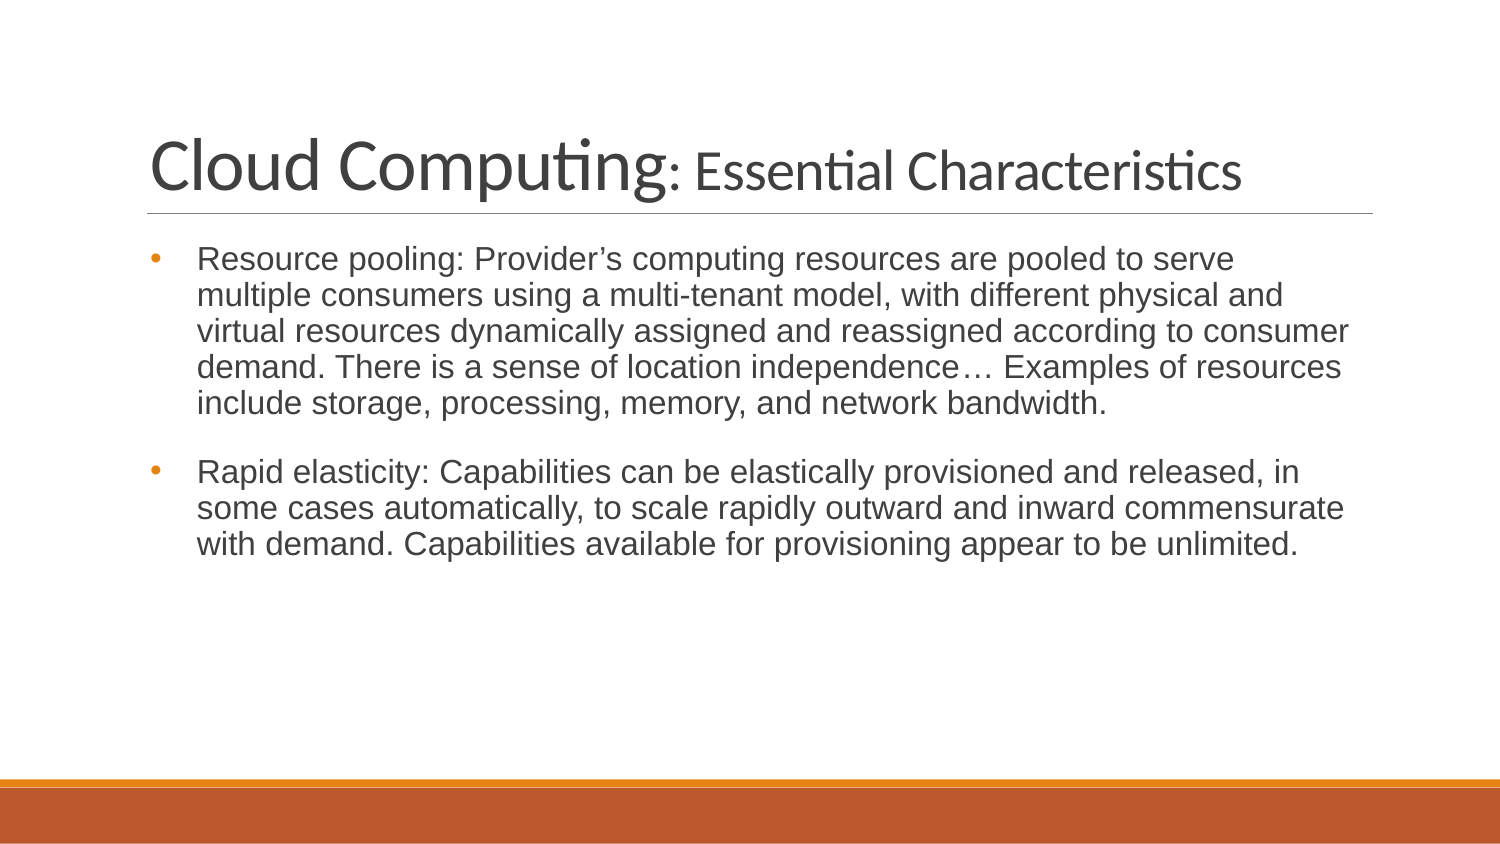

# Cloud Computing: Essential Characteristics
Resource pooling: Provider’s computing resources are pooled to serve multiple consumers using a multi-tenant model, with different physical and virtual resources dynamically assigned and reassigned according to consumer demand. There is a sense of location independence… Examples of resources include storage, processing, memory, and network bandwidth.
Rapid elasticity: Capabilities can be elastically provisioned and released, in some cases automatically, to scale rapidly outward and inward commensurate with demand. Capabilities available for provisioning appear to be unlimited.